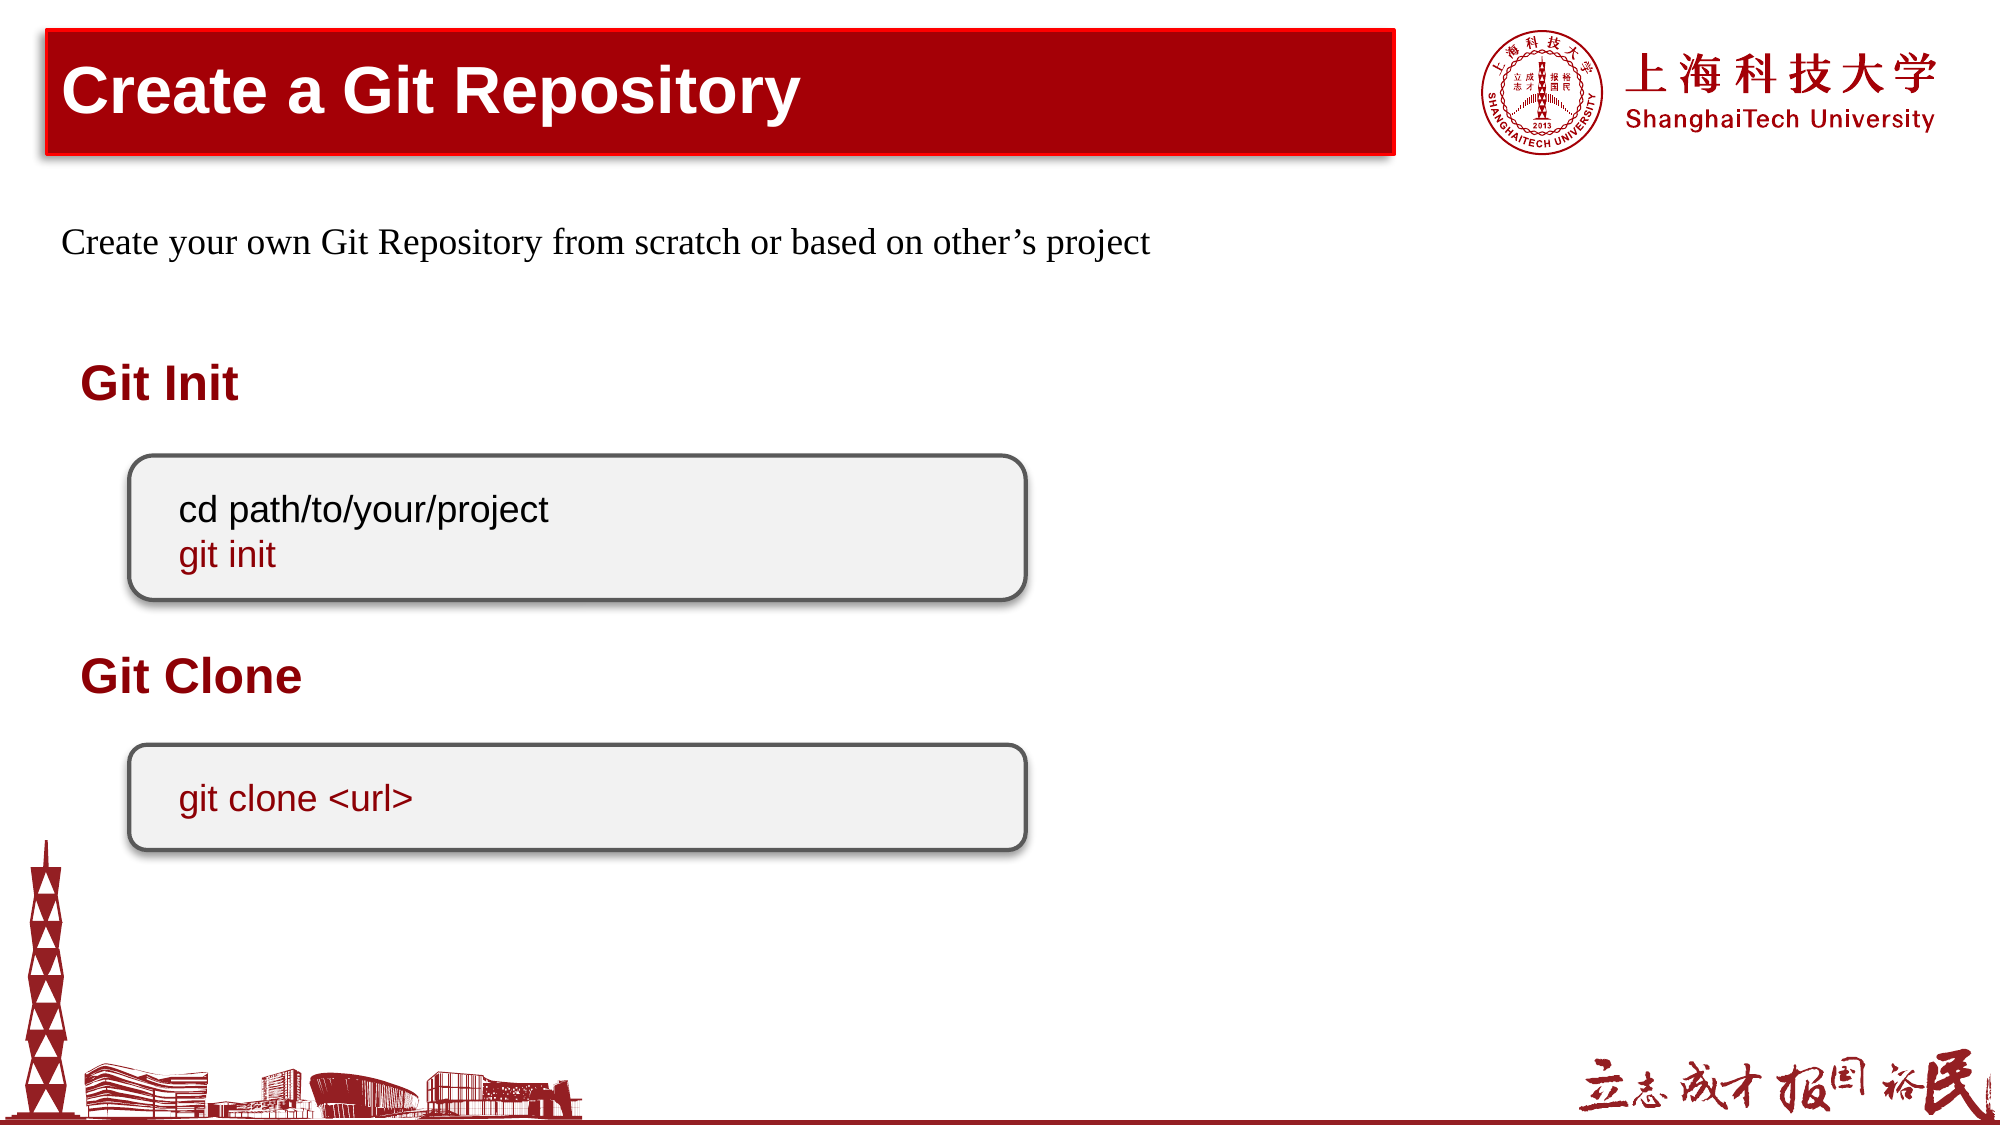

# Create a Git Repository
Create your own Git Repository from scratch or based on other’s project
Git Init

cd path/to/your/project
git init
Git Clone

git clone <url>